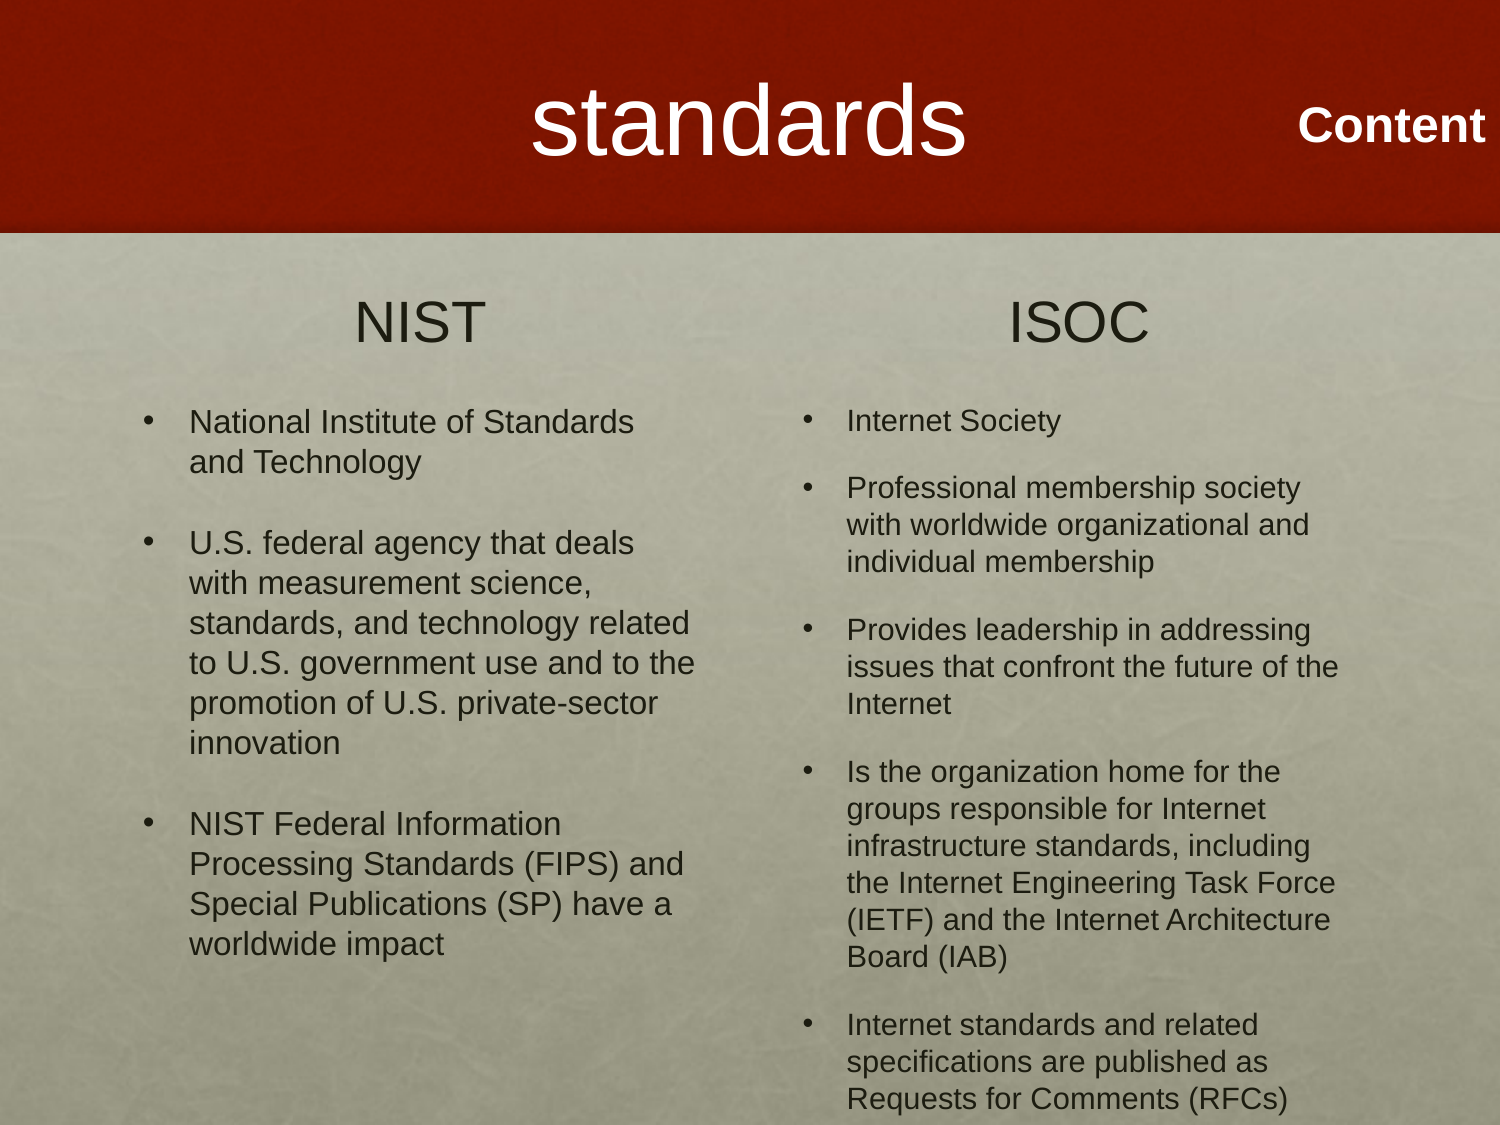

# standards
NIST
ISOC
National Institute of Standards and Technology
U.S. federal agency that deals with measurement science, standards, and technology related to U.S. government use and to the promotion of U.S. private-sector innovation
NIST Federal Information Processing Standards (FIPS) and Special Publications (SP) have a worldwide impact
Internet Society
Professional membership society with worldwide organizational and individual membership
Provides leadership in addressing issues that confront the future of the Internet
Is the organization home for the groups responsible for Internet infrastructure standards, including the Internet Engineering Task Force (IETF) and the Internet Architecture Board (IAB)
Internet standards and related specifications are published as Requests for Comments (RFCs)